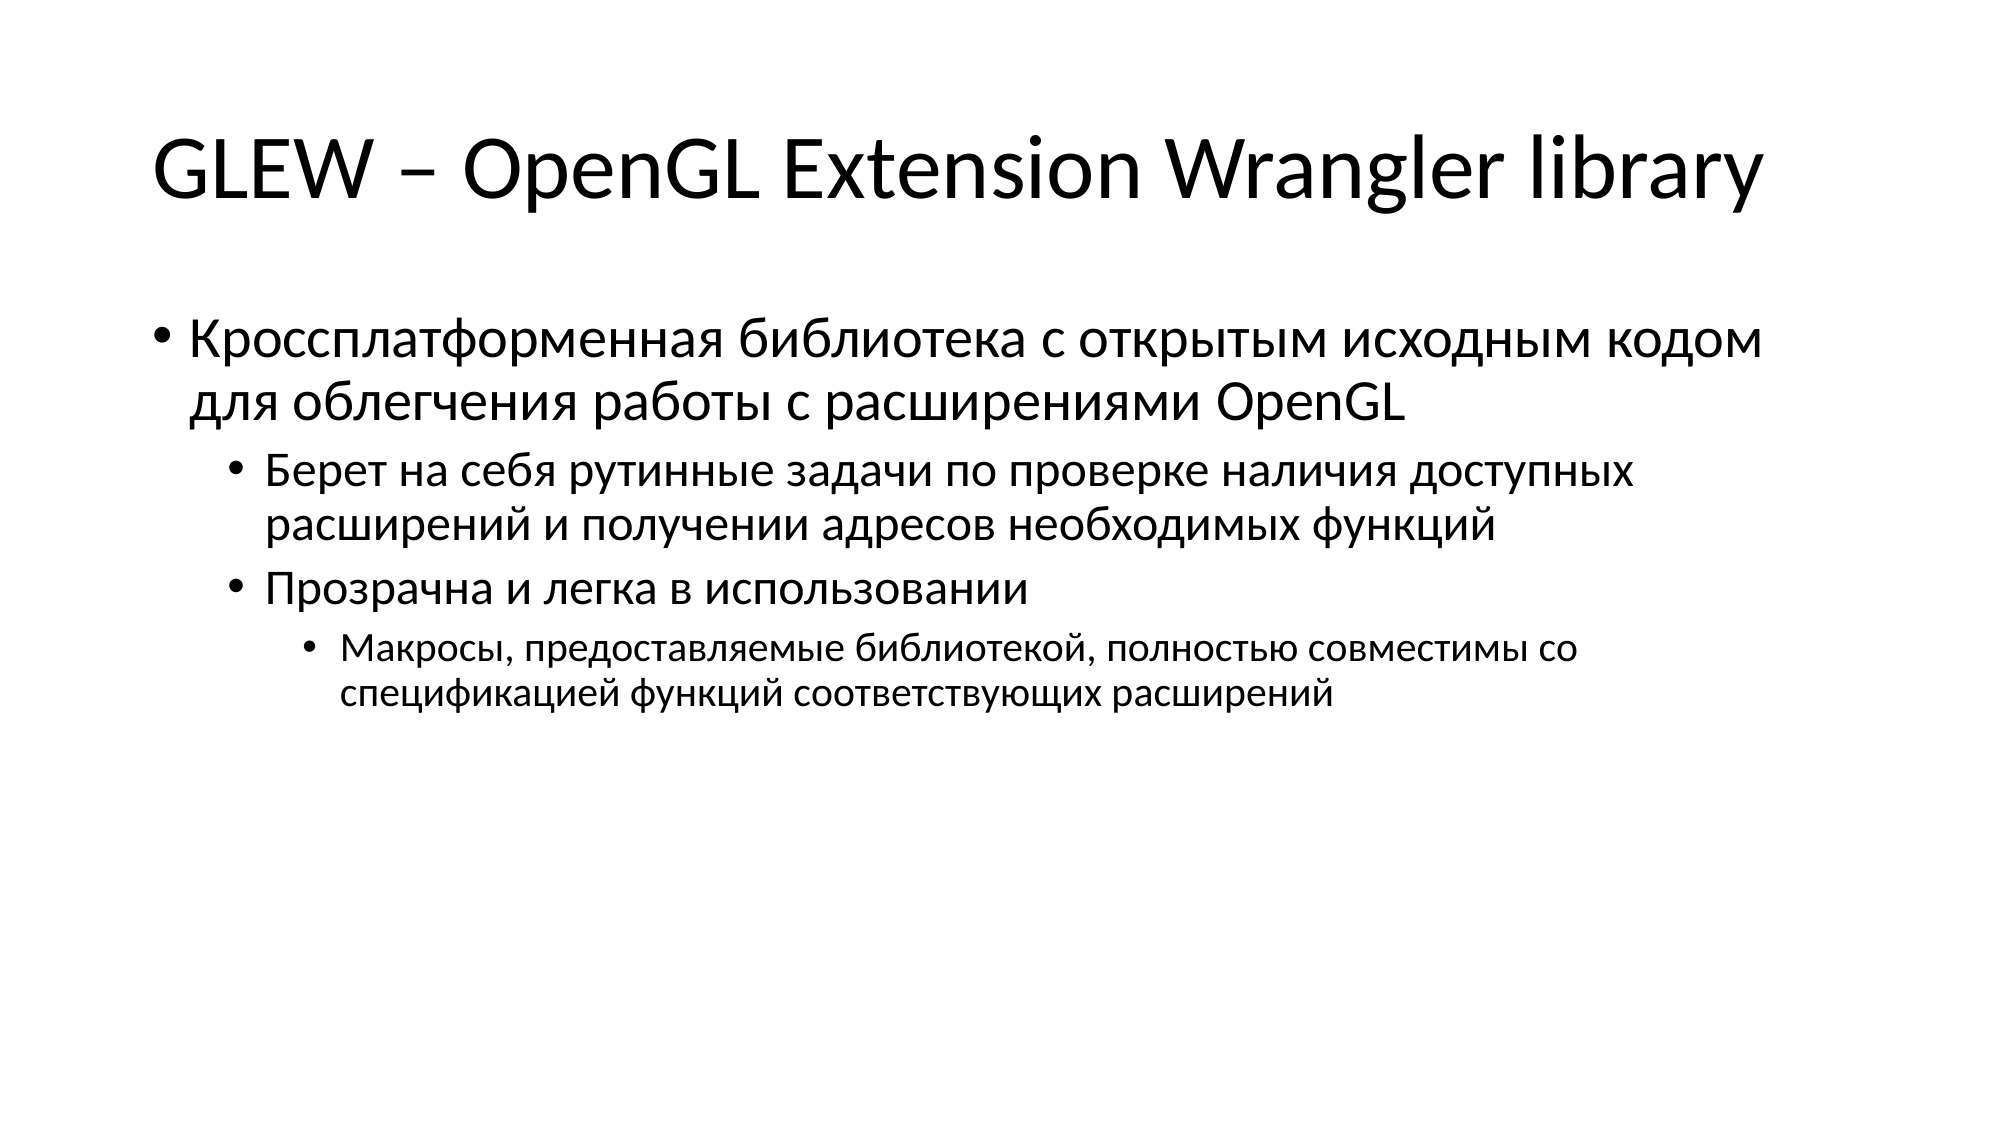

# GLEW – OpenGL Extension Wrangler library
Кроссплатформенная библиотека с открытым исходным кодом для облегчения работы с расширениями OpenGL
Берет на себя рутинные задачи по проверке наличия доступных расширений и получении адресов необходимых функций
Прозрачна и легка в использовании
Макросы, предоставляемые библиотекой, полностью совместимы со спецификацией функций соответствующих расширений